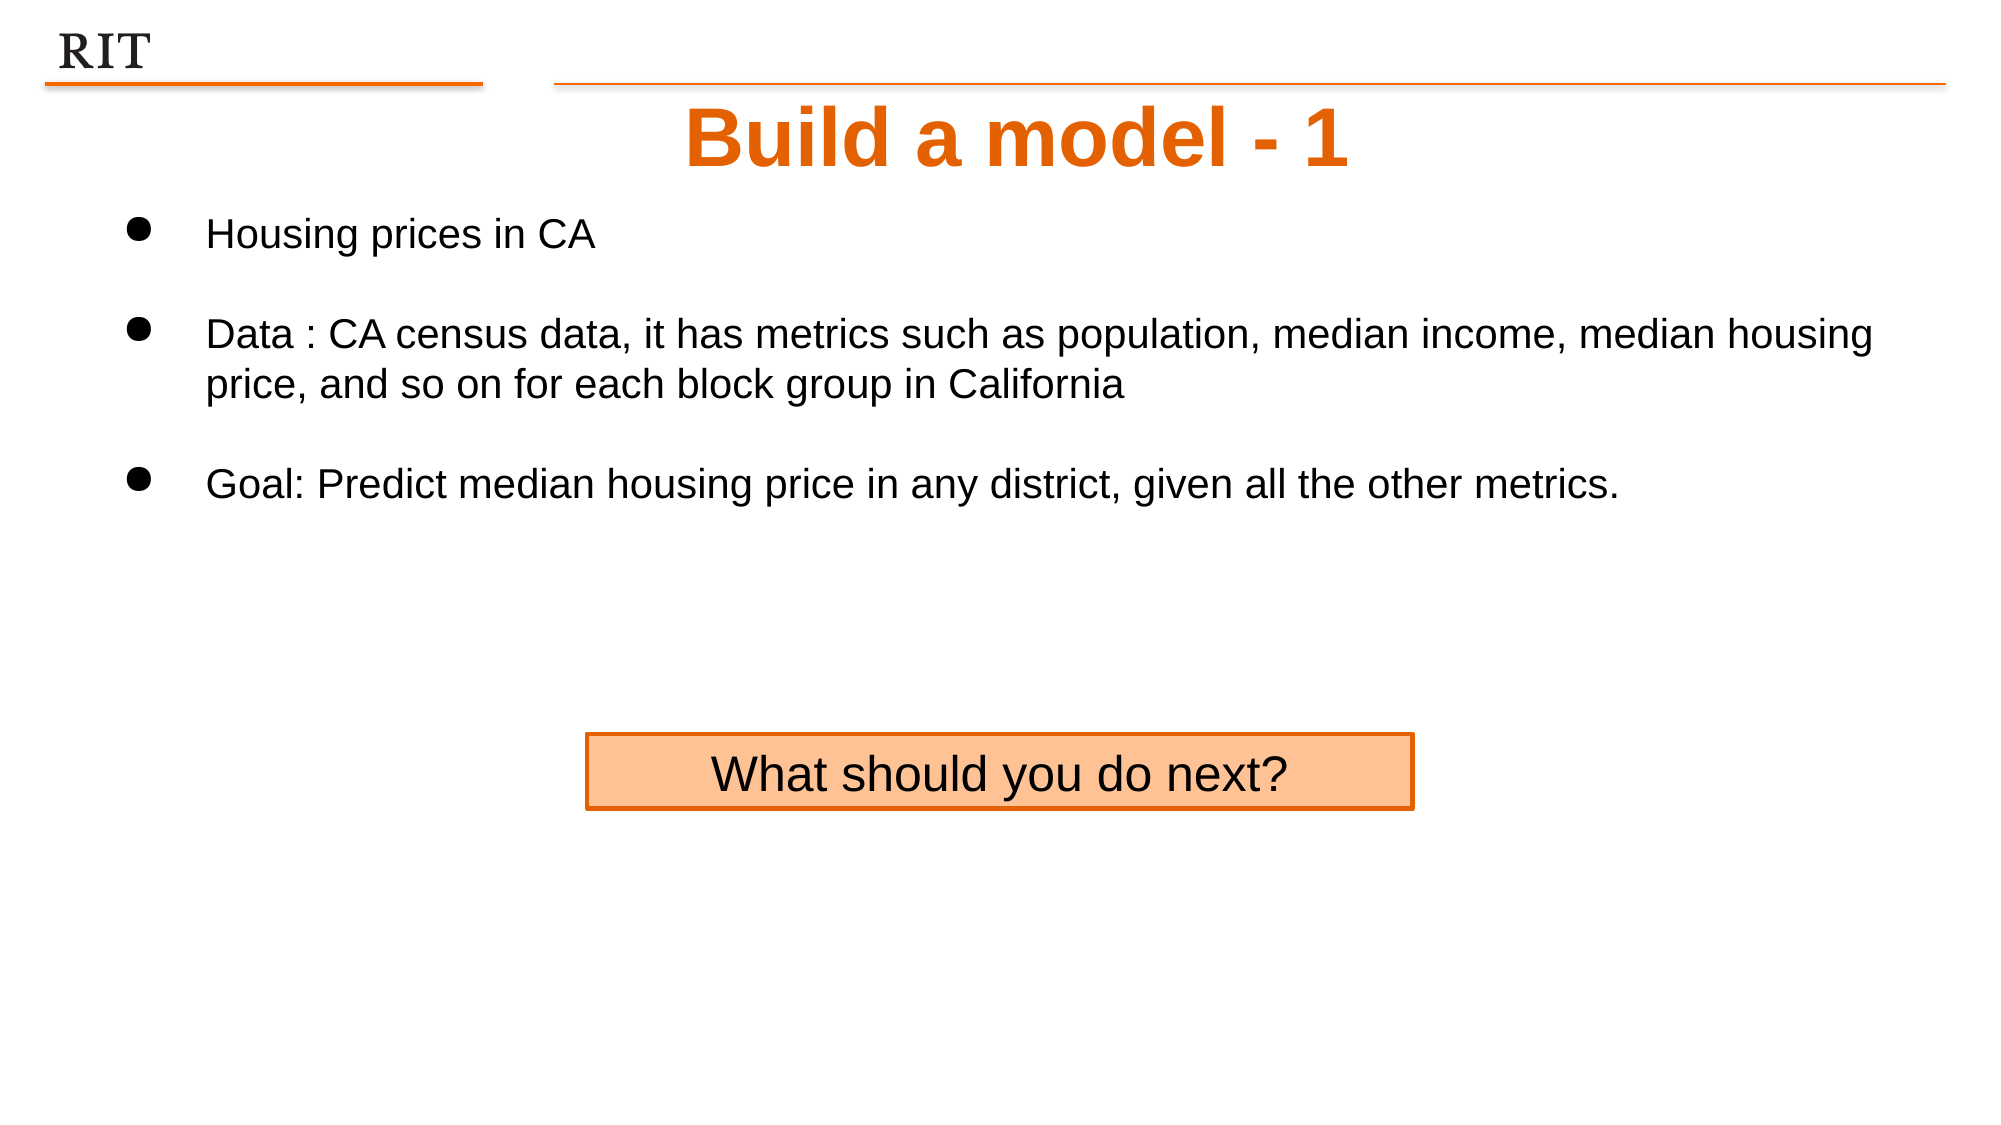

Build a model - 1
Housing prices in CA

Data : CA census data, it has metrics such as population, median income, median housing price, and so on for each block group in California

Goal: Predict median housing price in any district, given all the other metrics.

What should you do next?